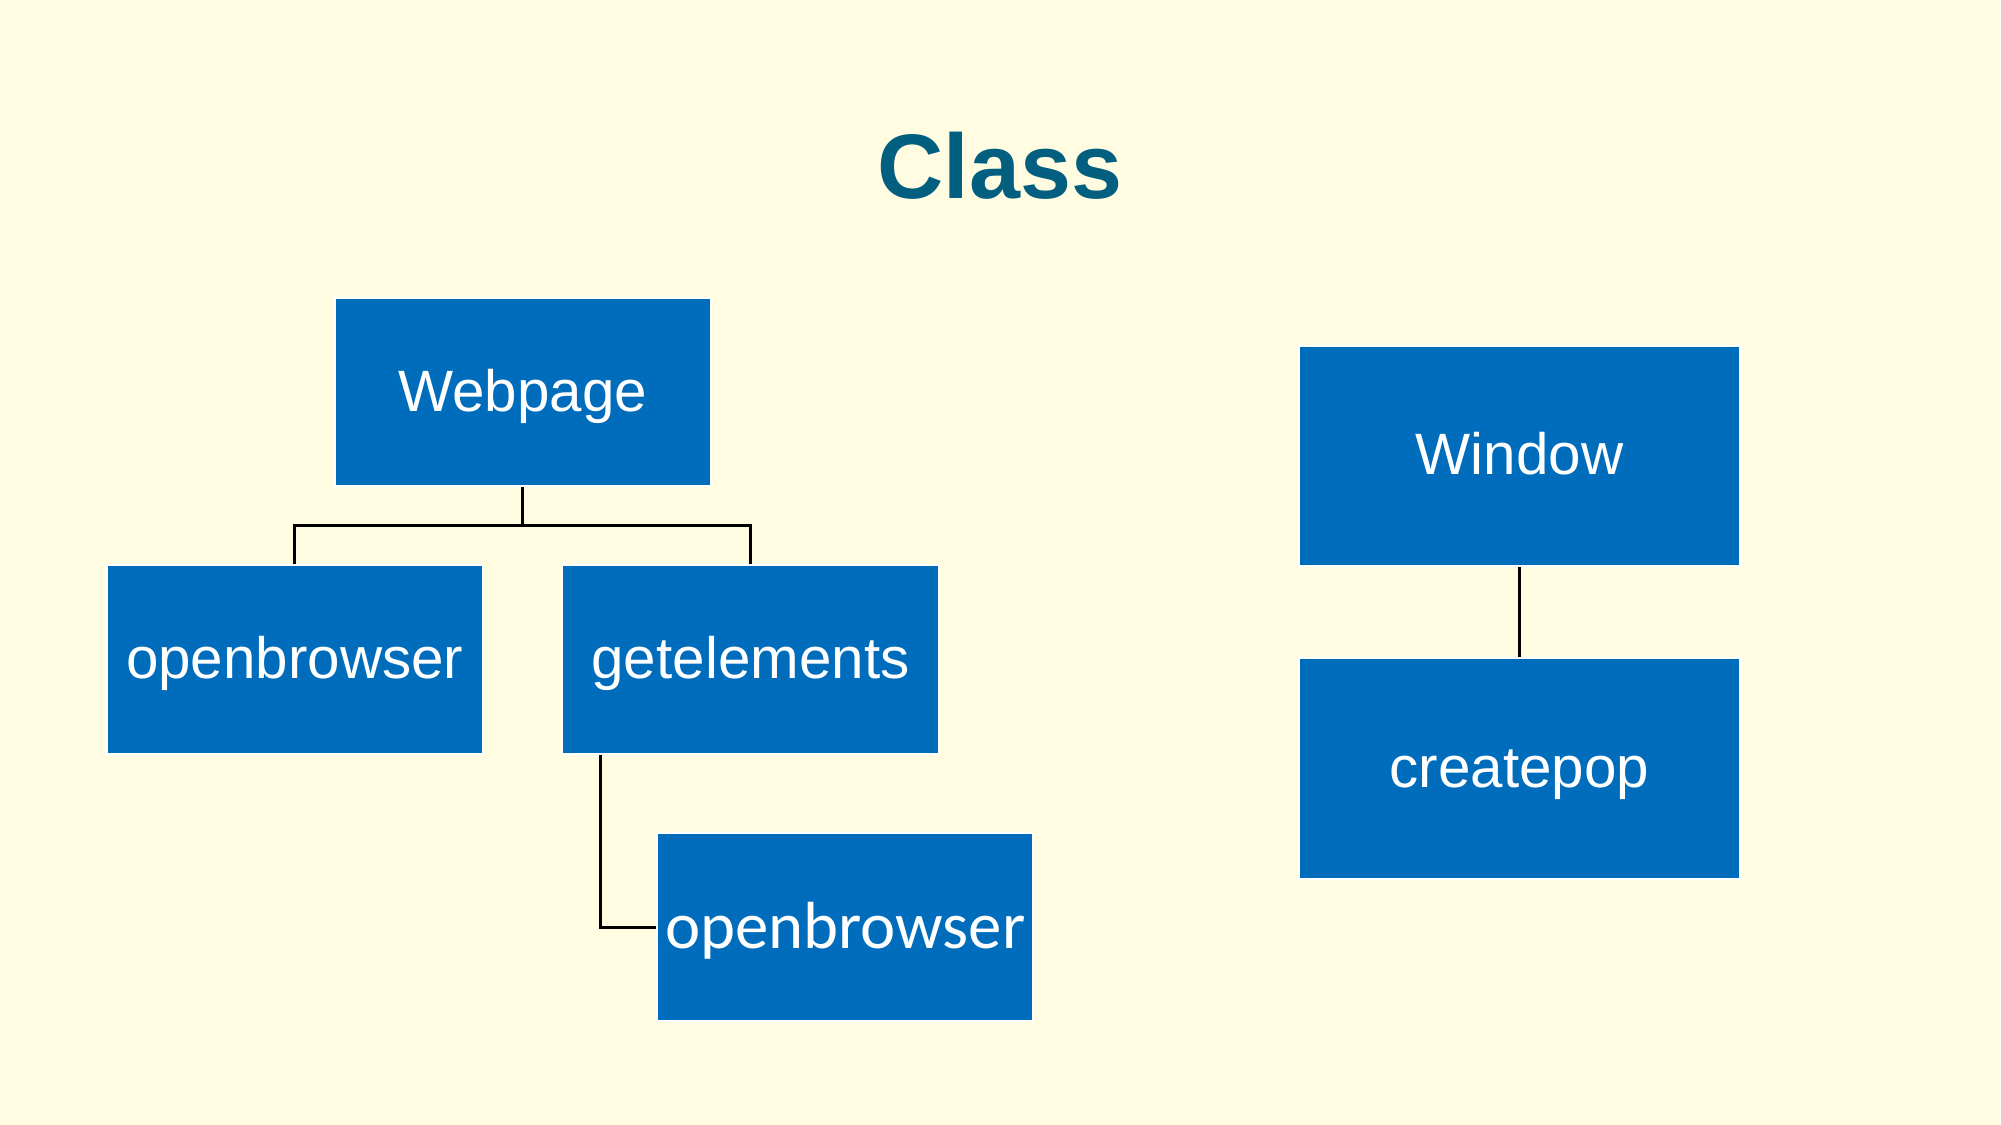

# Class
Webpage
openbrowser
getelements
openbrowser
Window
createpop